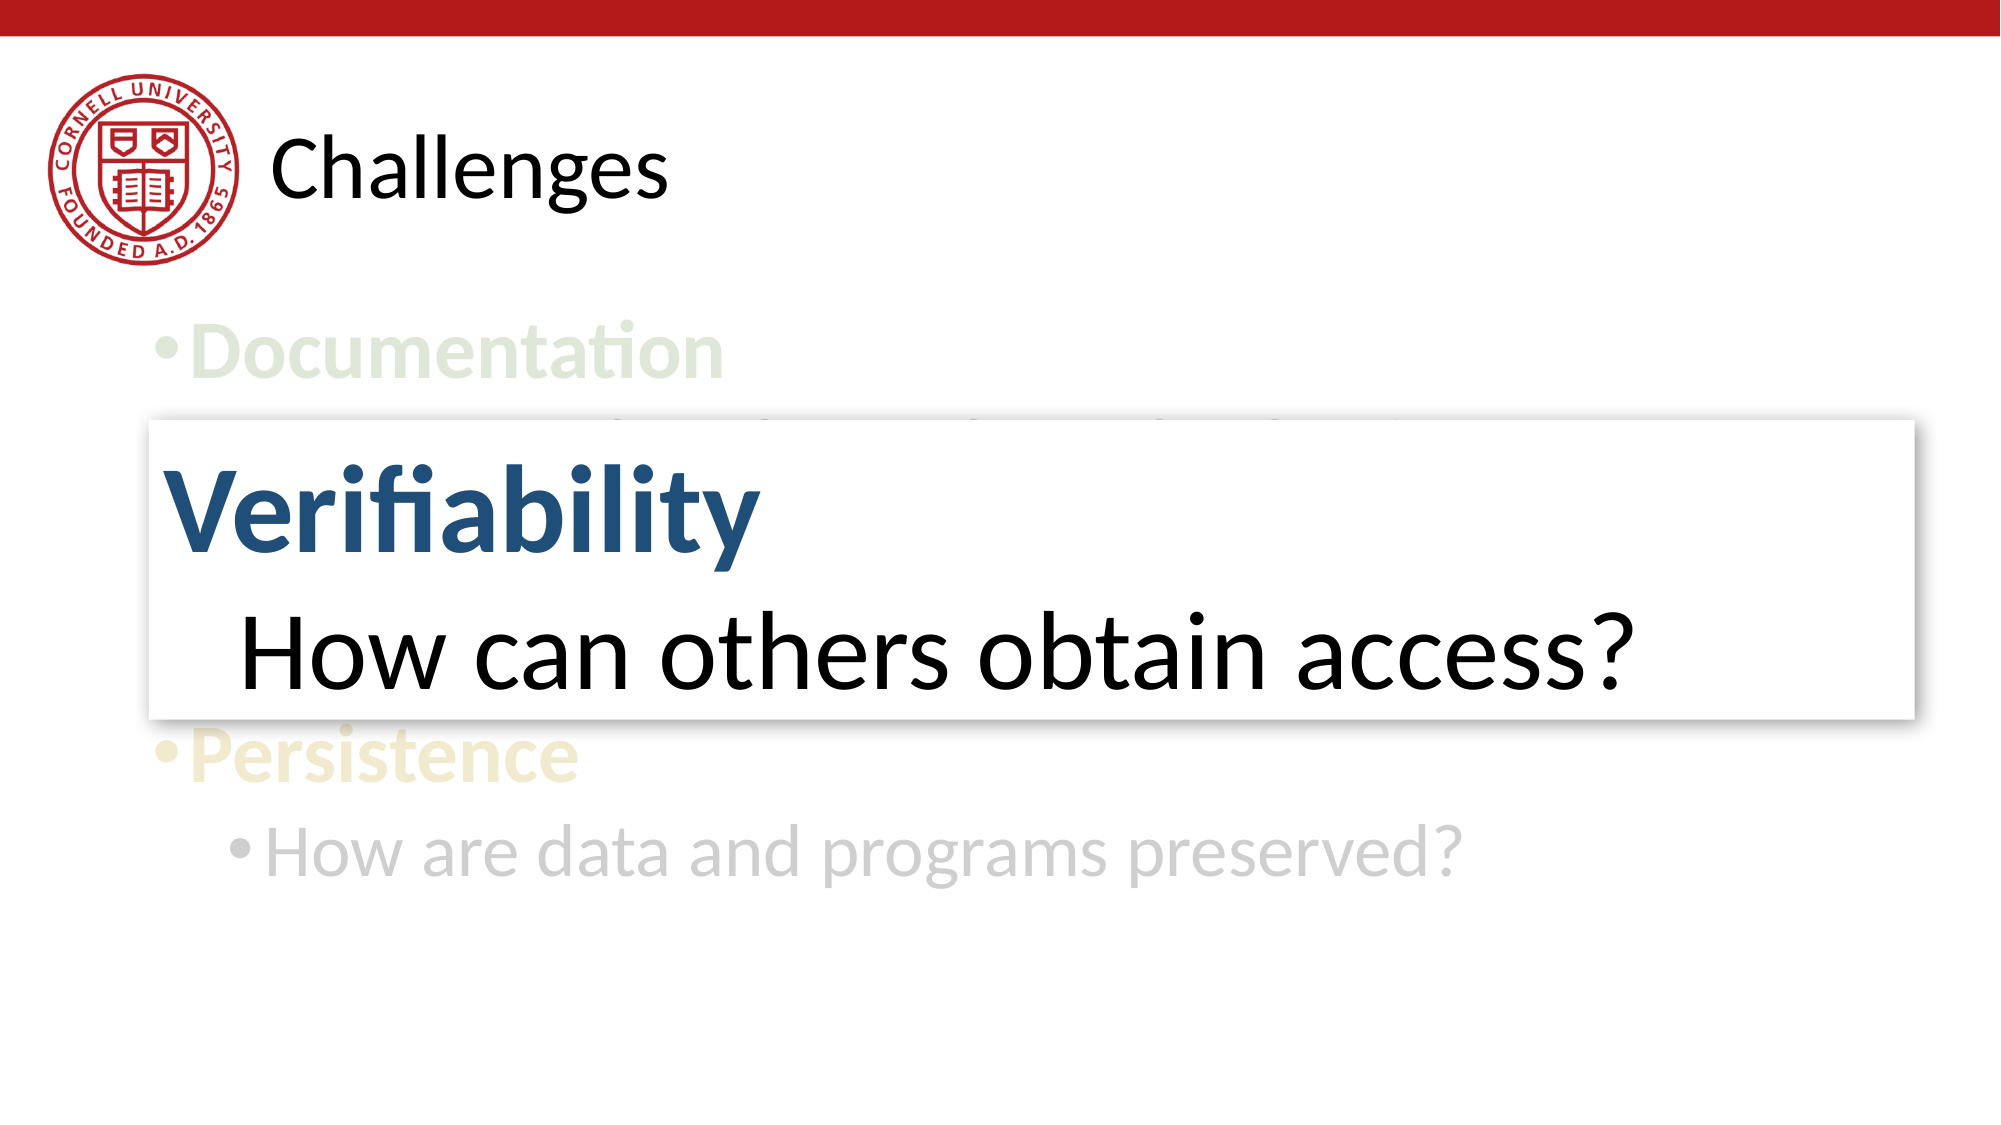

# Challenges

Documentation
How can others learn about the data?
Verifiability
How can others obtain access?
Persistence
How are data and programs preserved?
Verifiability
How can others obtain access?